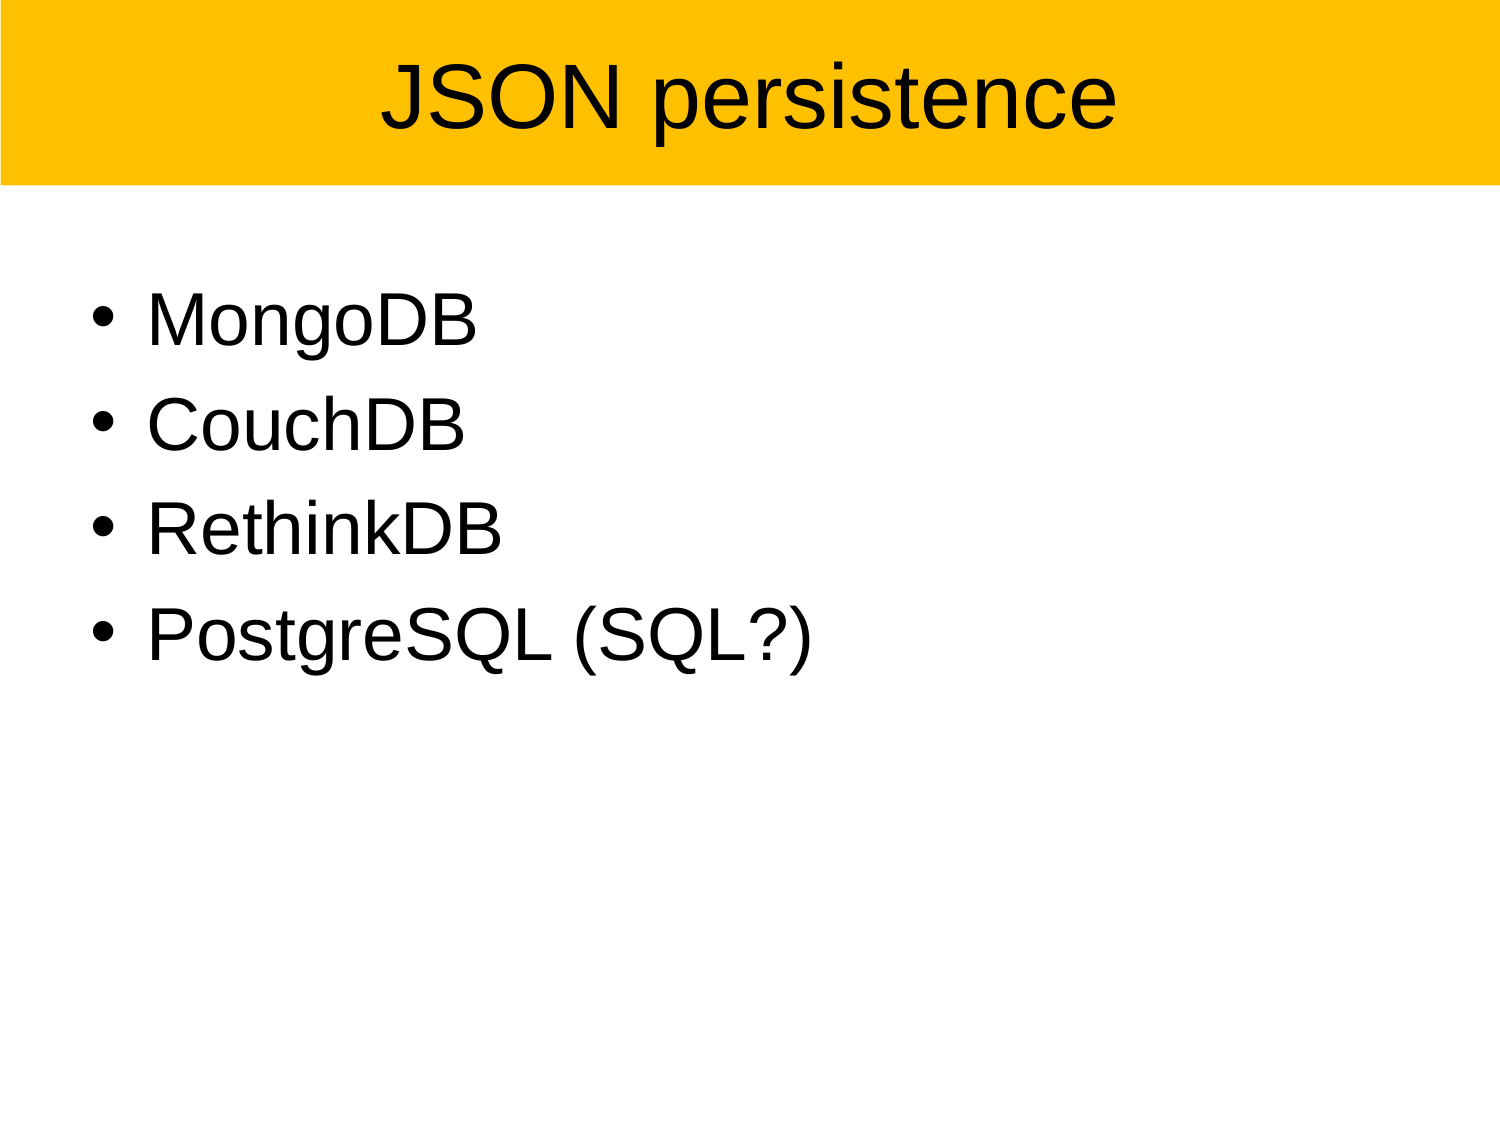

# JSON persistence
MongoDB
CouchDB
RethinkDB
PostgreSQL (SQL?)